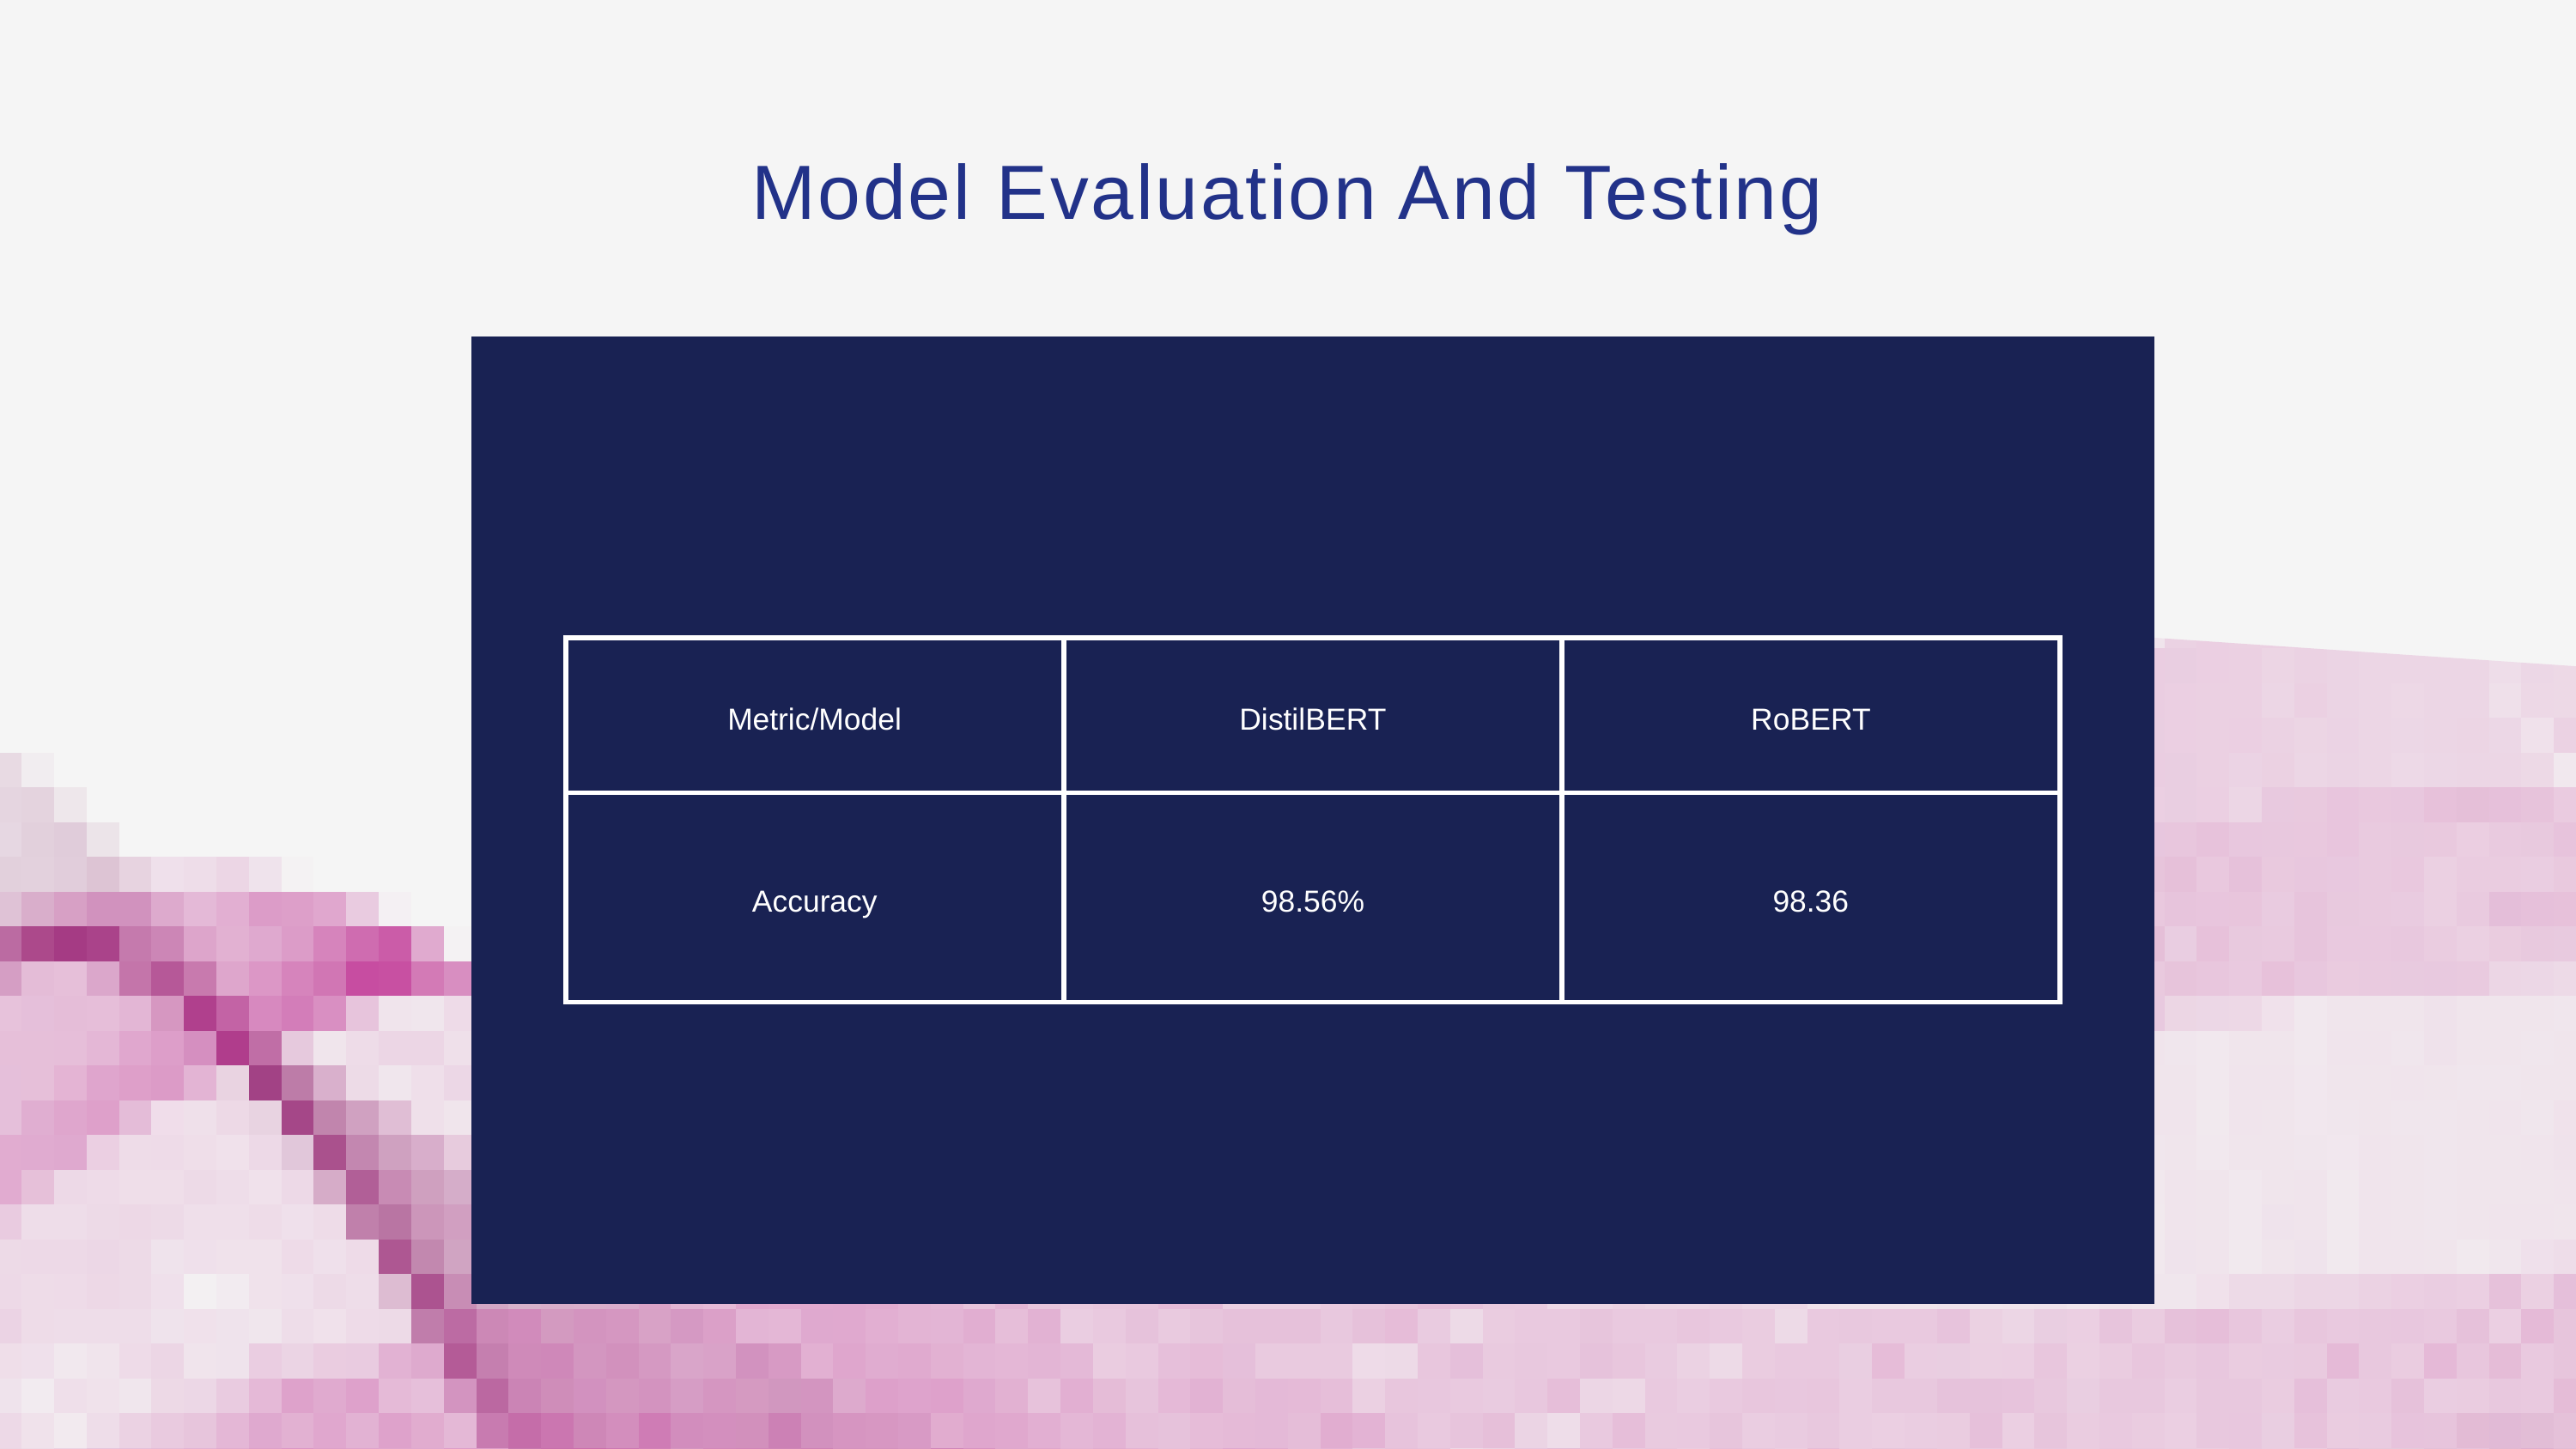

Model Evaluation And Testing

| Metric/Model | DistilBERT | RoBERT |
| --- | --- | --- |
| Accuracy | 98.56% | 98.36 |